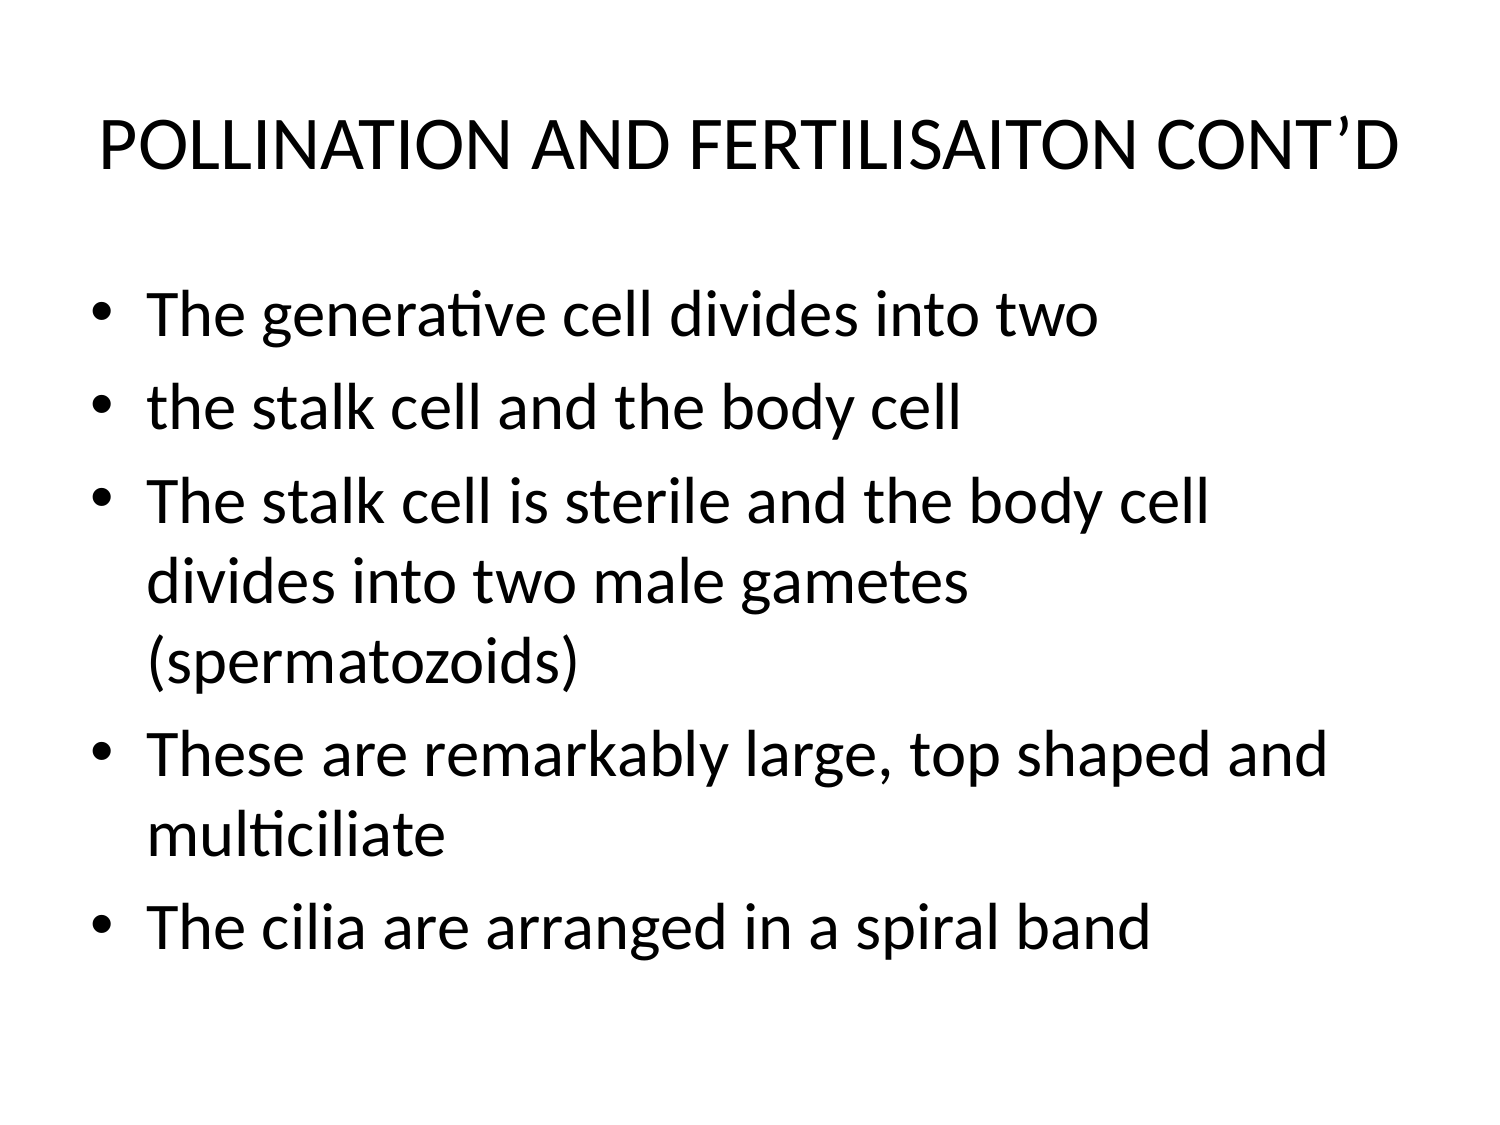

# POLLINATION AND FERTILISAITON CONT’D
The generative cell divides into two
the stalk cell and the body cell
The stalk cell is sterile and the body cell divides into two male gametes (spermatozoids)
These are remarkably large, top shaped and multiciliate
The cilia are arranged in a spiral band